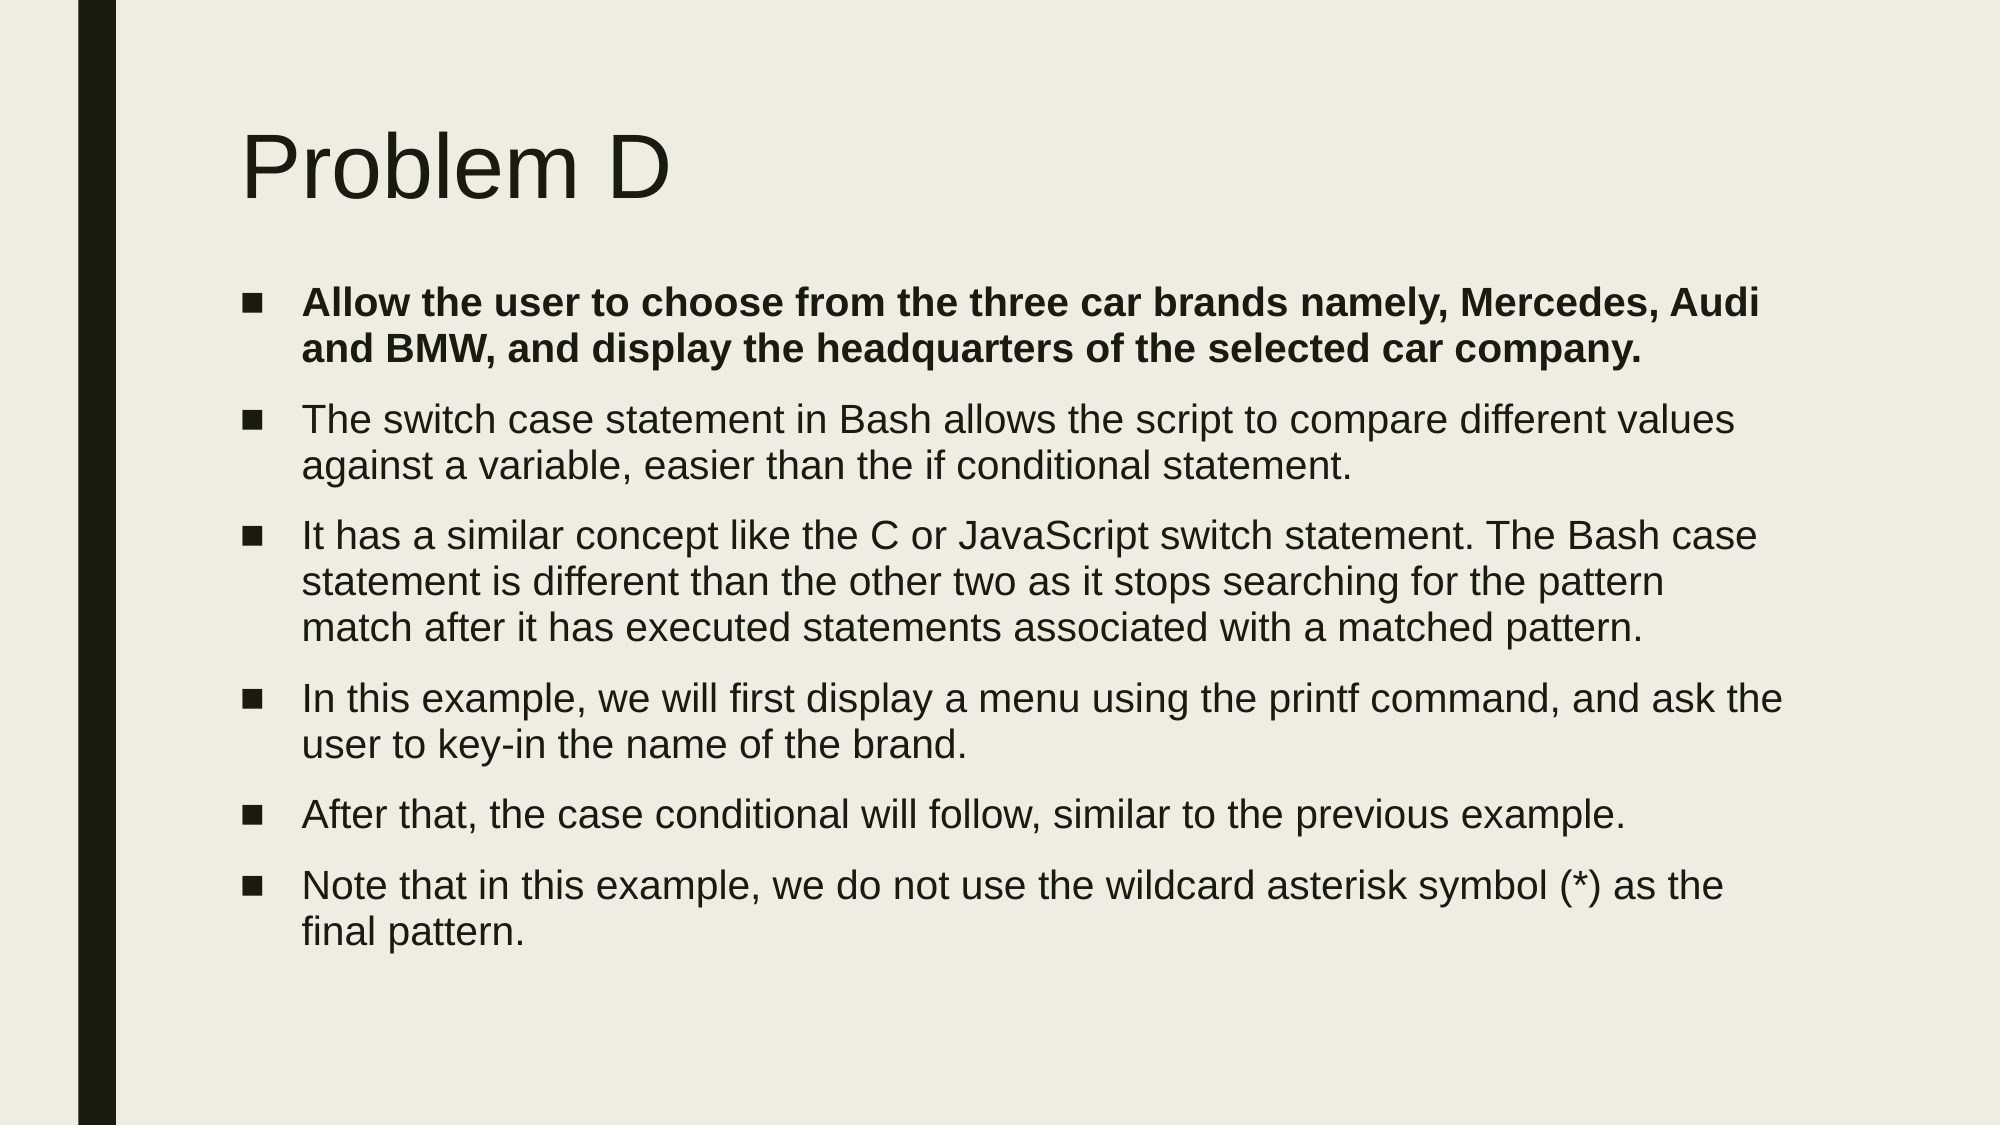

# Problem D
Allow the user to choose from the three car brands namely, Mercedes, Audi and BMW, and display the headquarters of the selected car company.
The switch case statement in Bash allows the script to compare different values against a variable, easier than the if conditional statement.
It has a similar concept like the C or JavaScript switch statement. The Bash case statement is different than the other two as it stops searching for the pattern match after it has executed statements associated with a matched pattern.
In this example, we will first display a menu using the printf command, and ask the user to key-in the name of the brand.
After that, the case conditional will follow, similar to the previous example.
Note that in this example, we do not use the wildcard asterisk symbol (*) as the final pattern.